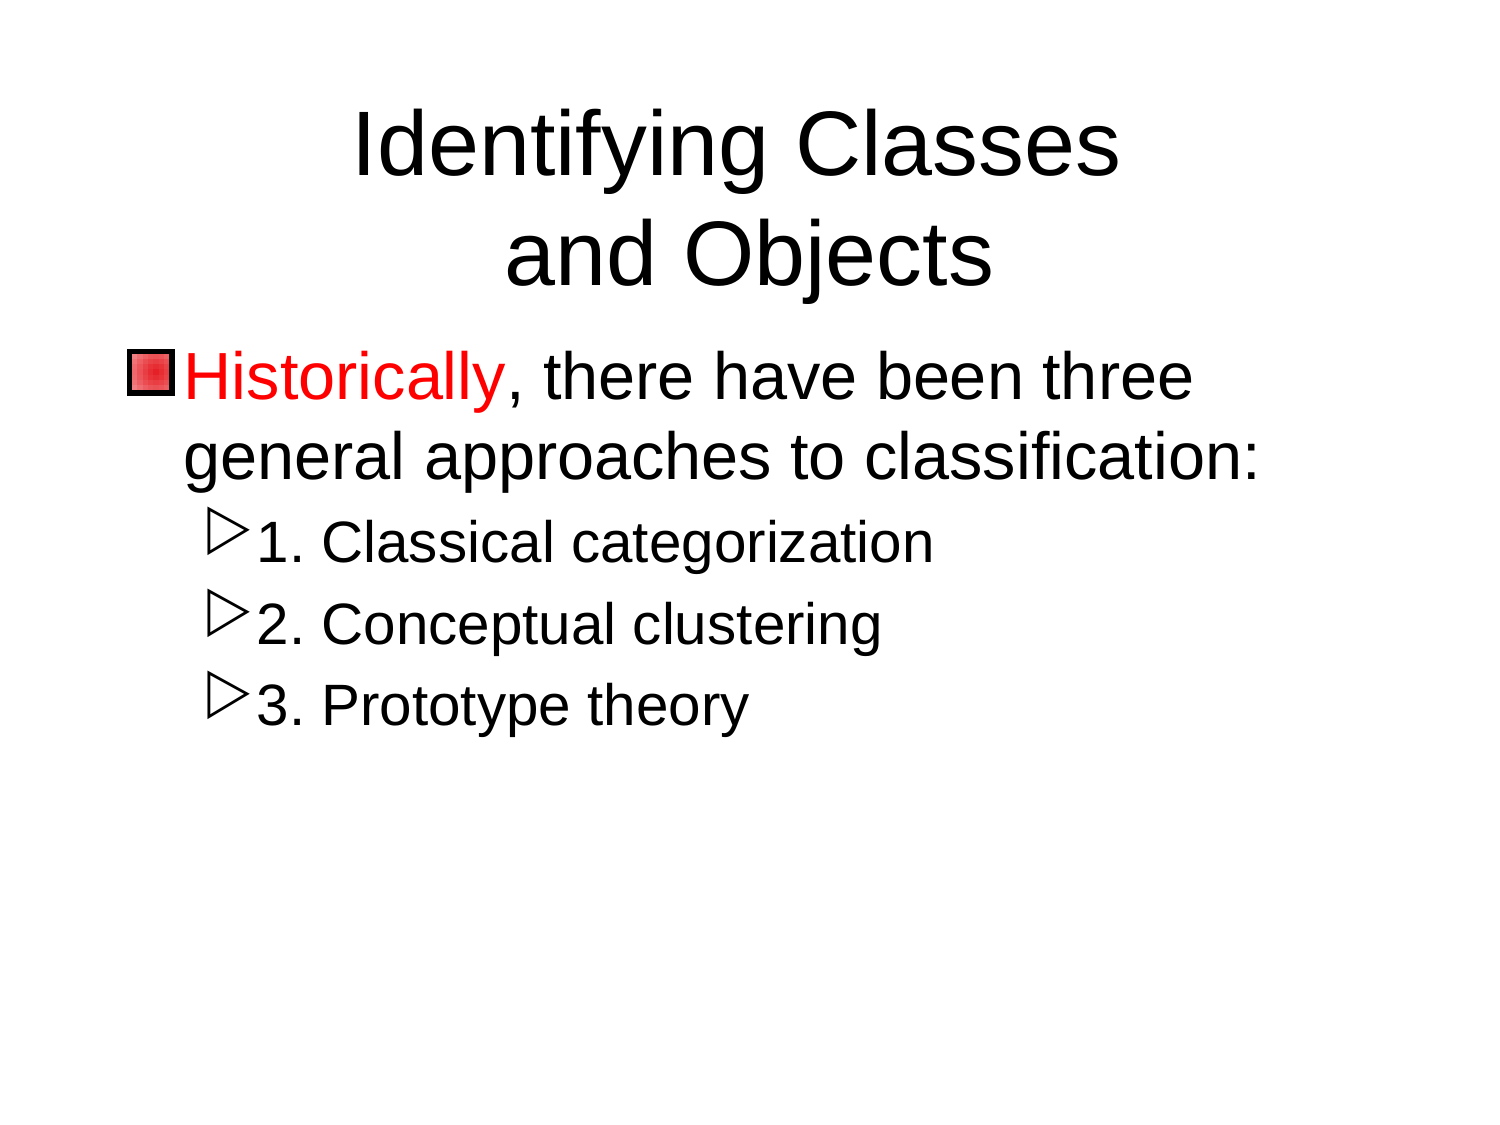

# Identifying Classes and Objects
Historically, there have been three general approaches to classification:
1. Classical categorization
2. Conceptual clustering
3. Prototype theory